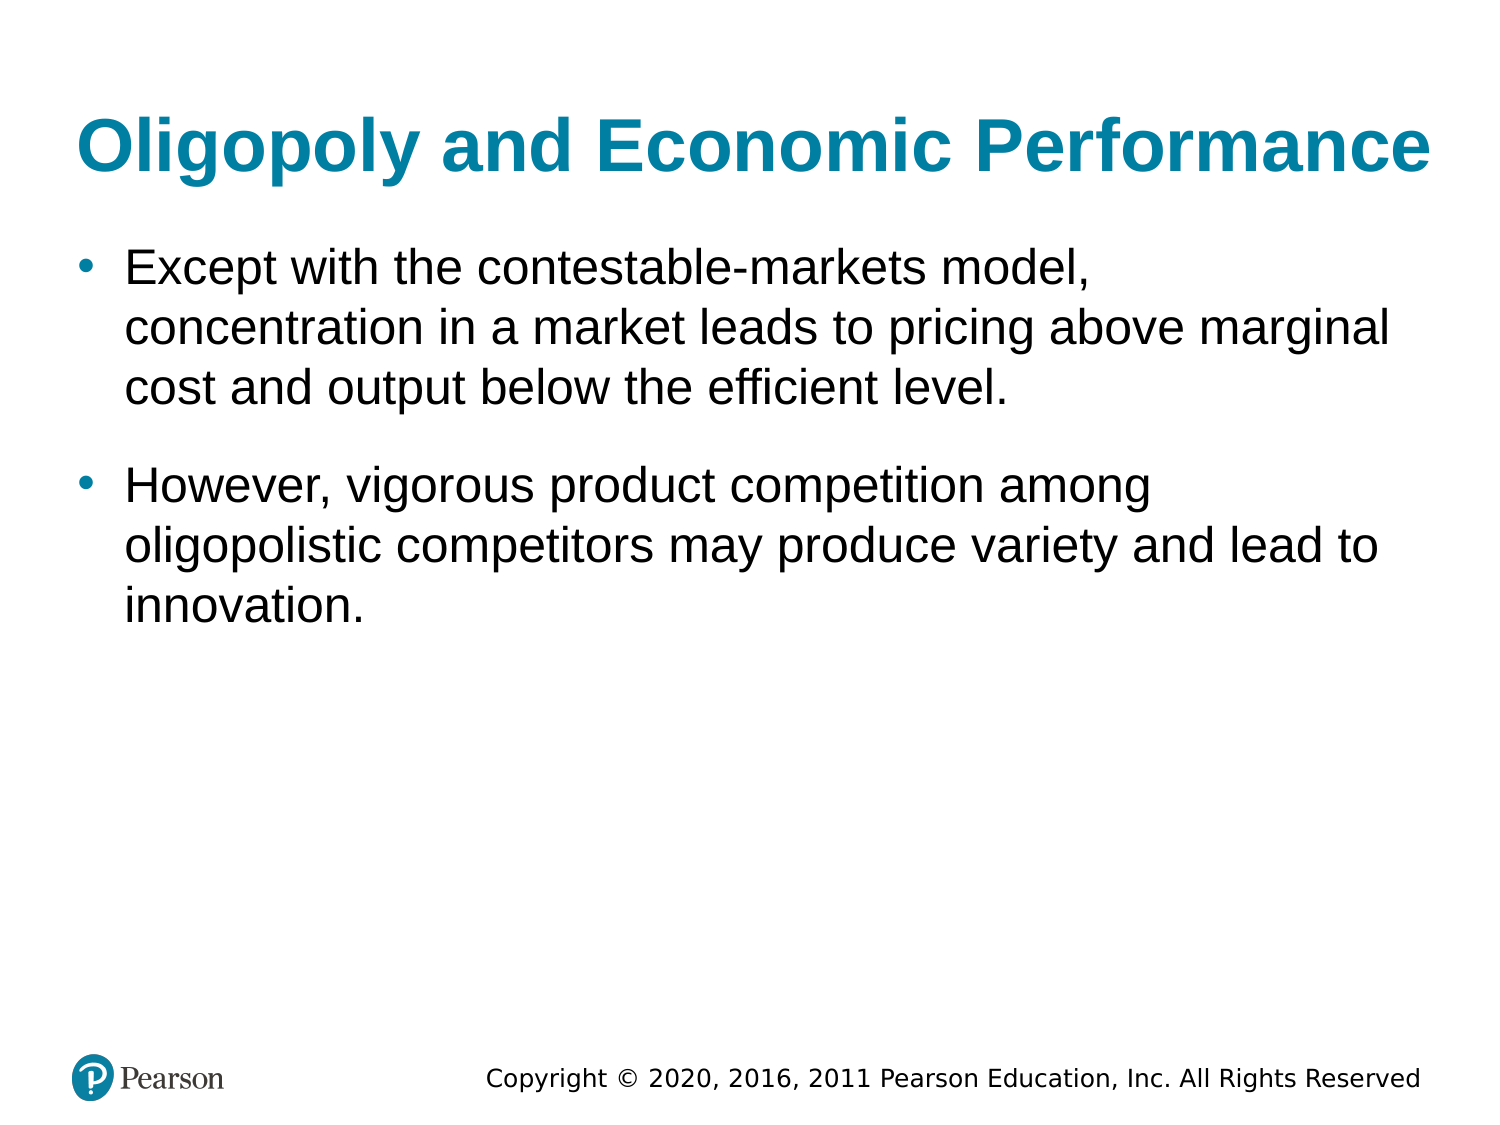

# Oligopoly and Economic Performance
Except with the contestable-markets model, concentration in a market leads to pricing above marginal cost and output below the efficient level.
However, vigorous product competition among oligopolistic competitors may produce variety and lead to innovation.